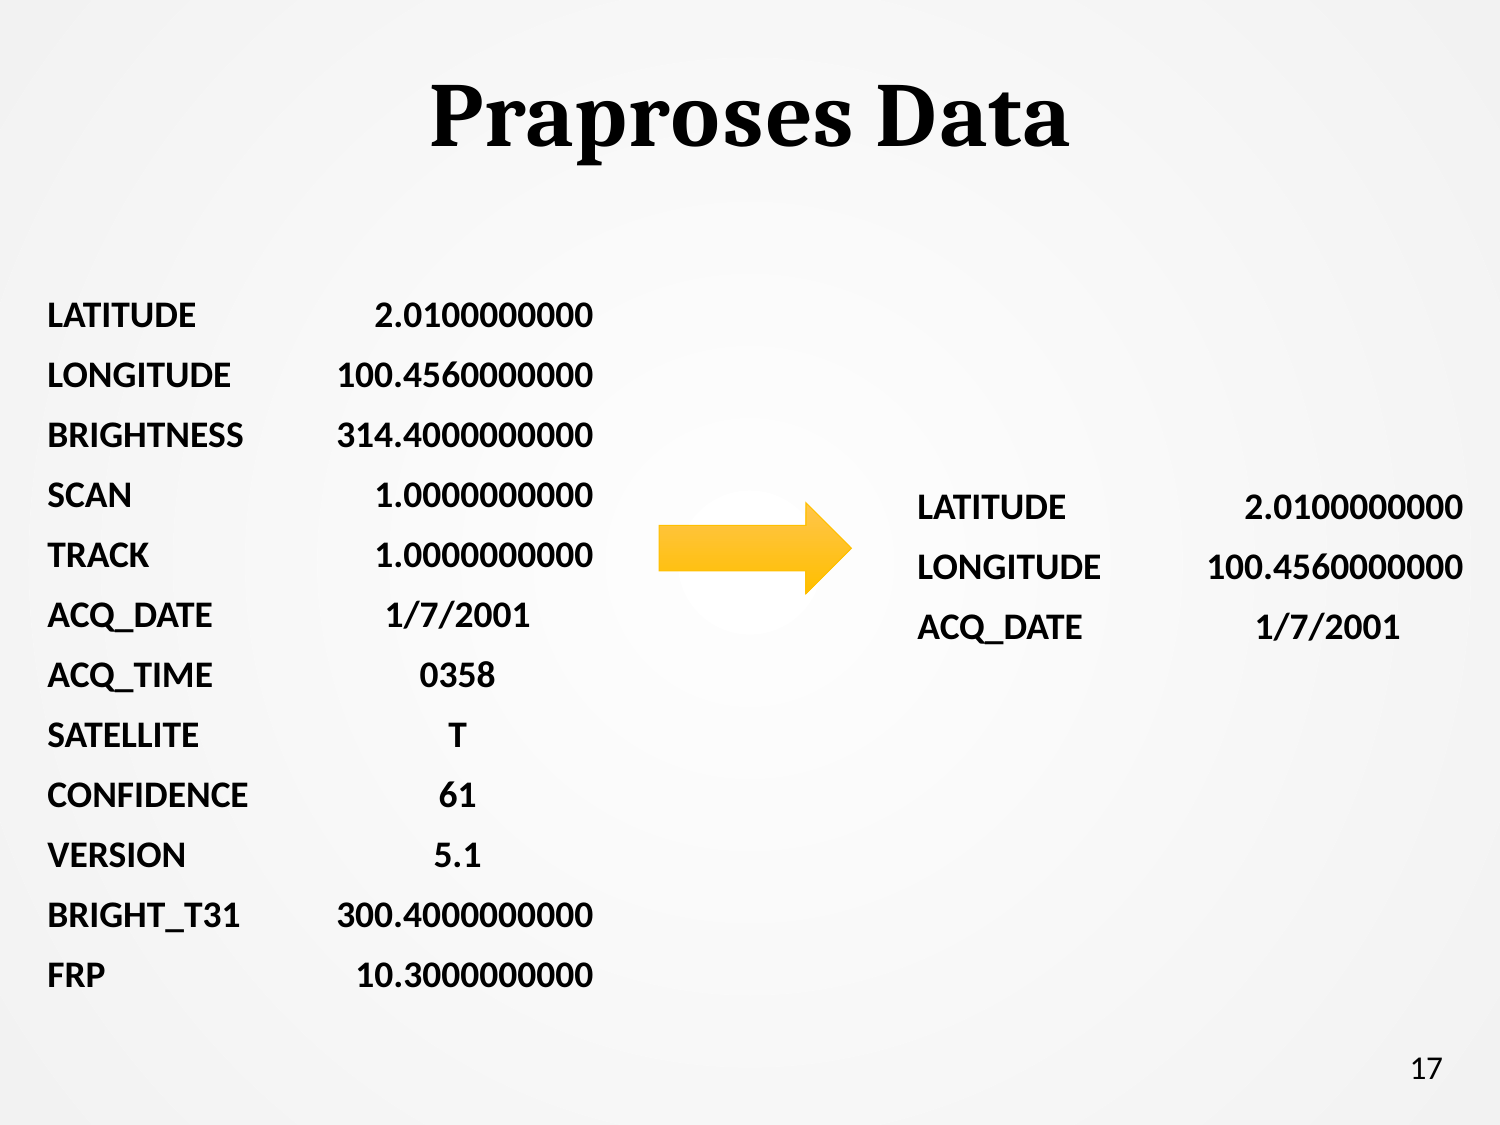

Praproses Data
| LATITUDE | 2.0100000000 |
| --- | --- |
| LONGITUDE | 100.4560000000 |
| BRIGHTNESS | 314.4000000000 |
| SCAN | 1.0000000000 |
| TRACK | 1.0000000000 |
| ACQ\_DATE | 1/7/2001 |
| ACQ\_TIME | 0358 |
| SATELLITE | T |
| CONFIDENCE | 61 |
| VERSION | 5.1 |
| BRIGHT\_T31 | 300.4000000000 |
| FRP | 10.3000000000 |
| LATITUDE | 2.0100000000 |
| --- | --- |
| LONGITUDE | 100.4560000000 |
| ACQ\_DATE | 1/7/2001 |

17